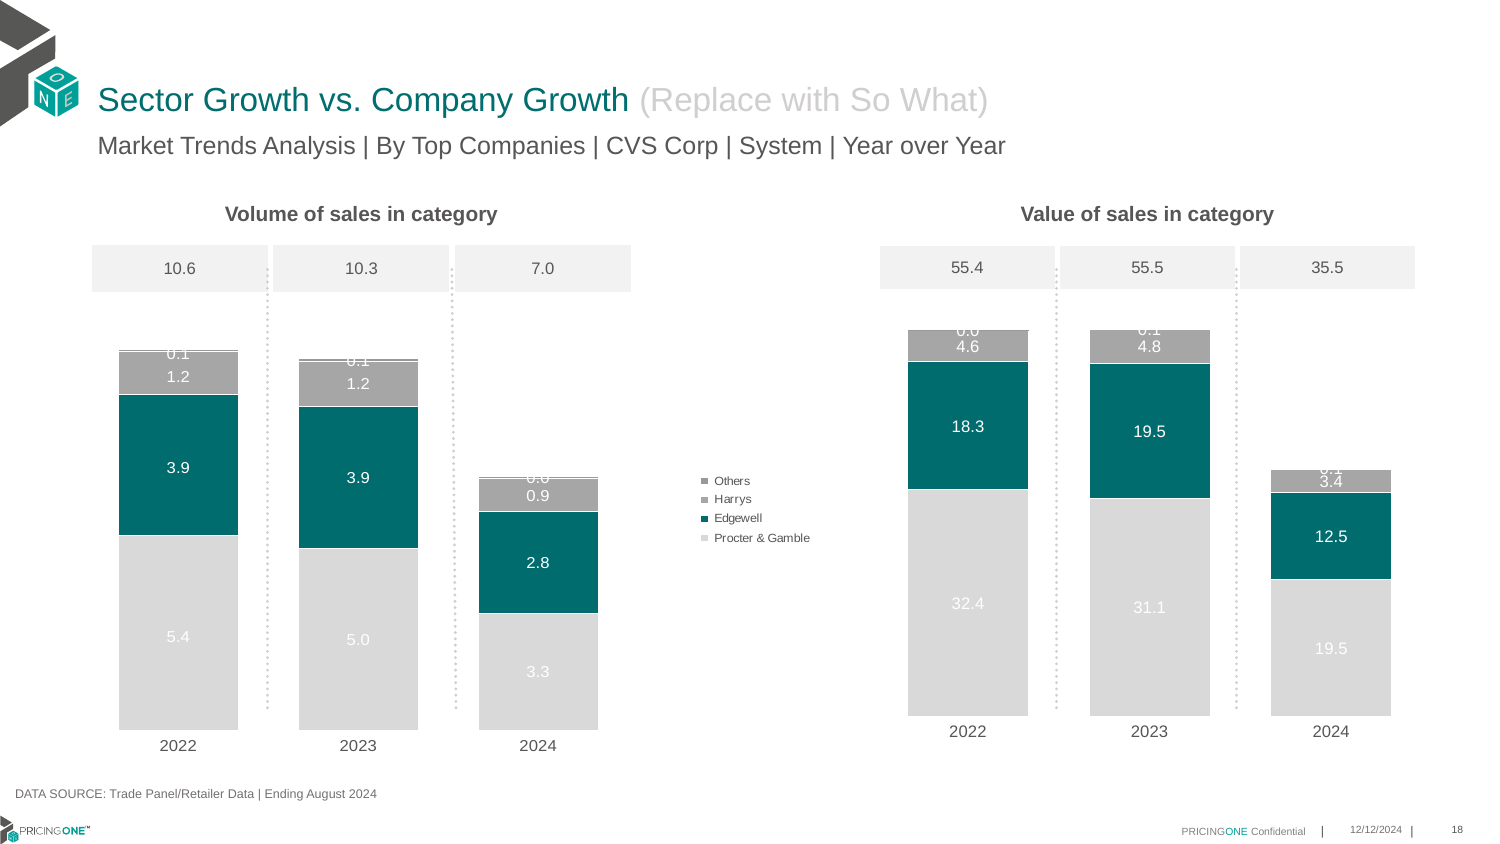

# Sector Growth vs. Company Growth (Replace with So What)
Market Trends Analysis | By Top Companies | CVS Corp | System | Year over Year
| Value of sales in category |  |  |
| --- | --- | --- |
| 55.4 | 55.5 | 35.5 |
| Volume of sales in category |  |  |
| --- | --- | --- |
| 10.6 | 10.3 | 7.0 |

### Chart

| Category | Procter & Gamble | Edgewell | Harrys | Others |
|---|---|---|---|---|
| 2022 | 32.421707 | 18.327892 | 4.599488 | 0.04354 |
| 2023 | 31.113105 | 19.484647 | 4.751111 | 0.11462 |
| 2024 | 19.548574 | 12.46214 | 3.397705 | 0.085314 |

### Chart

| Category | Procter & Gamble | Edgewell | Harrys | Others |
|---|---|---|---|---|
| 2022 | 5.401652 | 3.905434 | 1.175904 | 0.073057 |
| 2023 | 5.044431 | 3.934728 | 1.242076 | 0.065977 |
| 2024 | 3.251793 | 2.803966 | 0.932256 | 0.035203 |
DATA SOURCE: Trade Panel/Retailer Data | Ending August 2024

12/12/2024
18